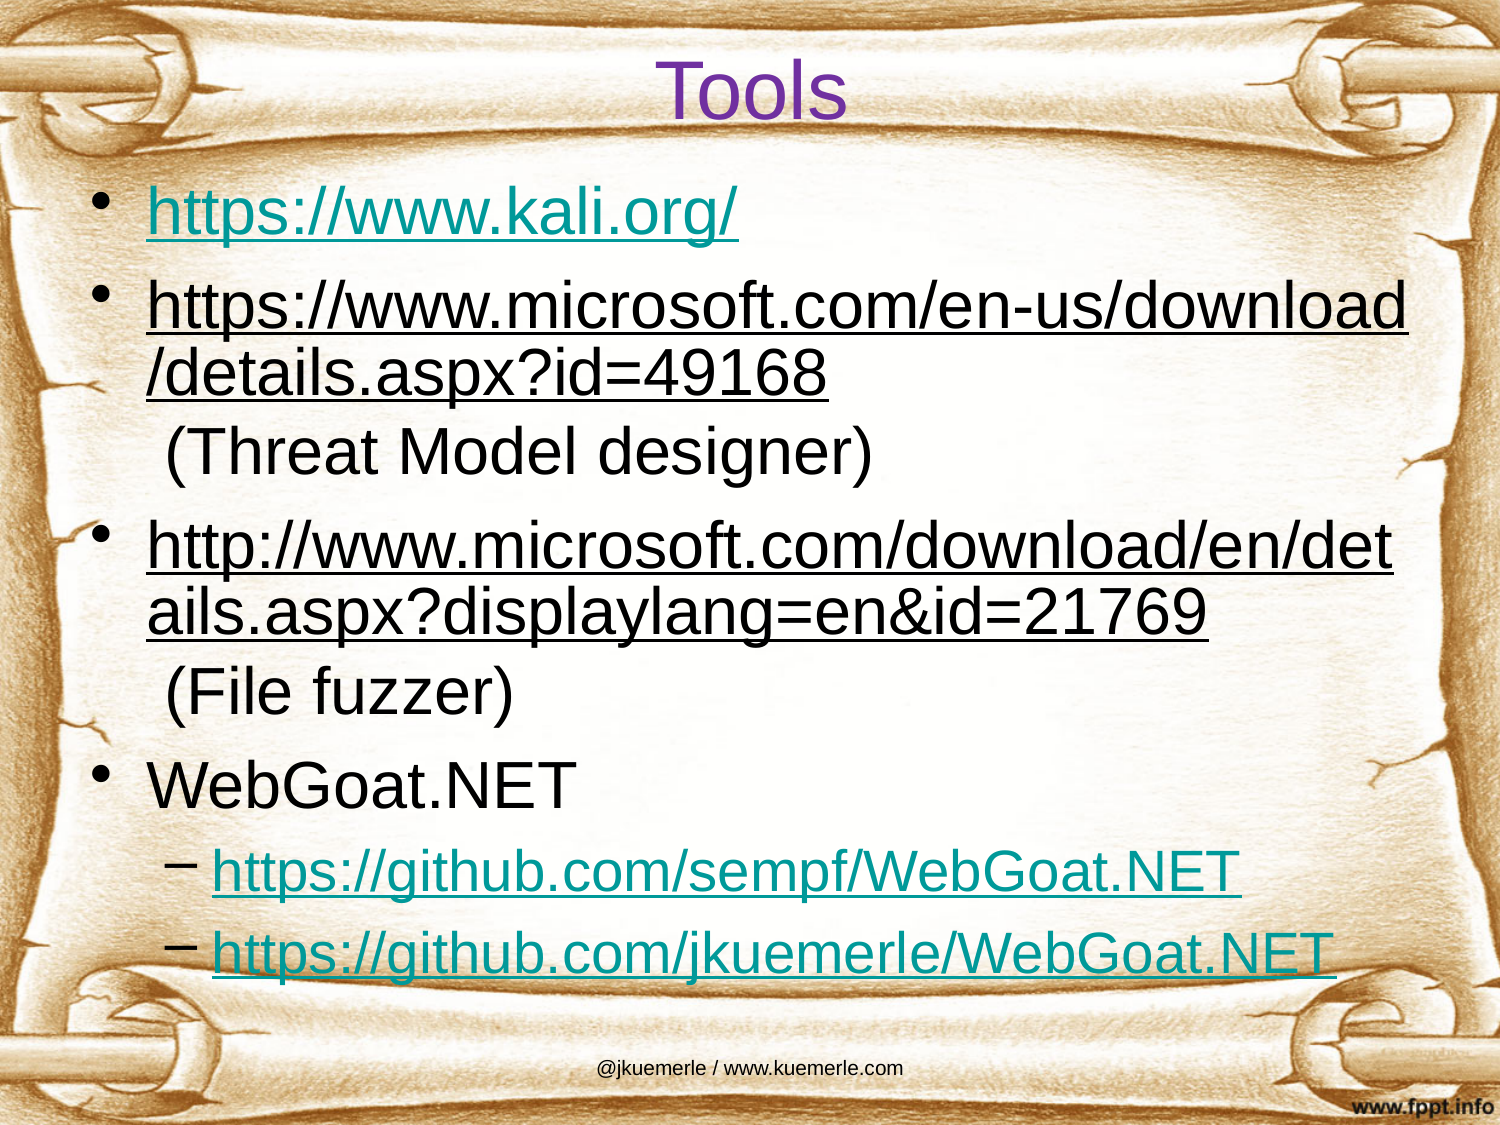

# Tools
https://www.kali.org/
https://www.microsoft.com/en-us/download/details.aspx?id=49168 (Threat Model designer)
http://www.microsoft.com/download/en/details.aspx?displaylang=en&id=21769 (File fuzzer)
WebGoat.NET
https://github.com/sempf/WebGoat.NET
https://github.com/jkuemerle/WebGoat.NET

@jkuemerle / www.kuemerle.com